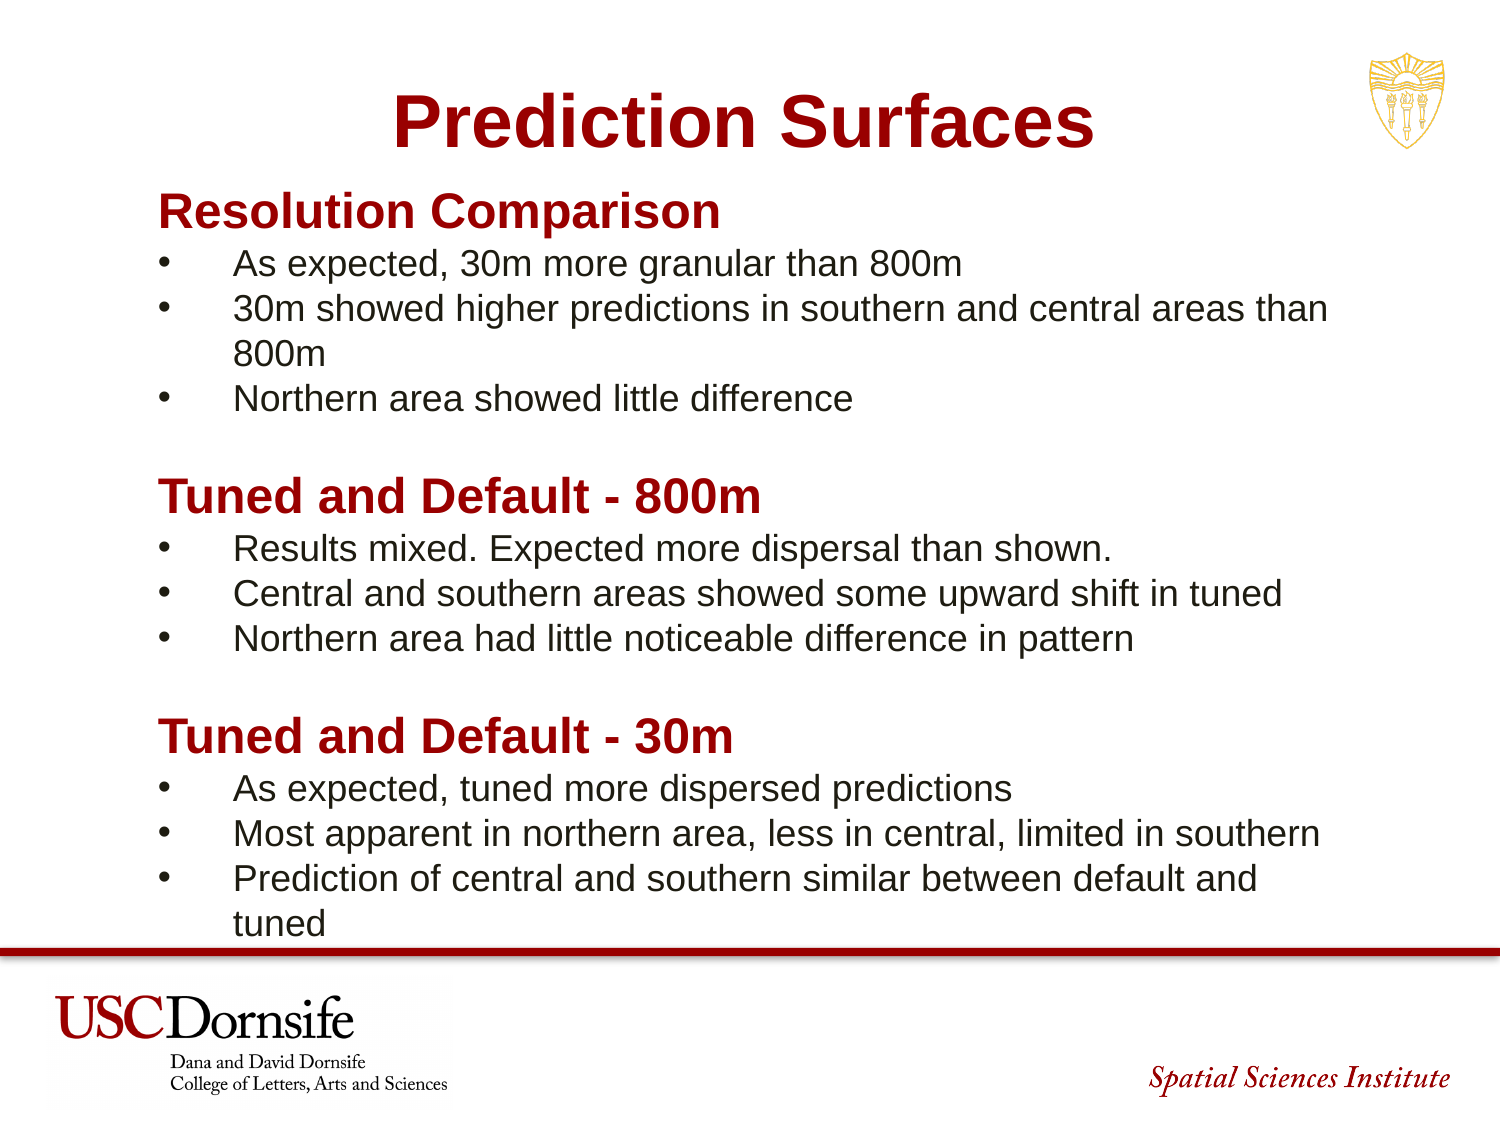

Prediction Surfaces
Resolution Comparison
As expected, 30m more granular than 800m
30m showed higher predictions in southern and central areas than 800m
Northern area showed little difference

Tuned and Default - 800m
Results mixed. Expected more dispersal than shown.
Central and southern areas showed some upward shift in tuned
Northern area had little noticeable difference in pattern

Tuned and Default - 30m
As expected, tuned more dispersed predictions
Most apparent in northern area, less in central, limited in southern
Prediction of central and southern similar between default and tuned